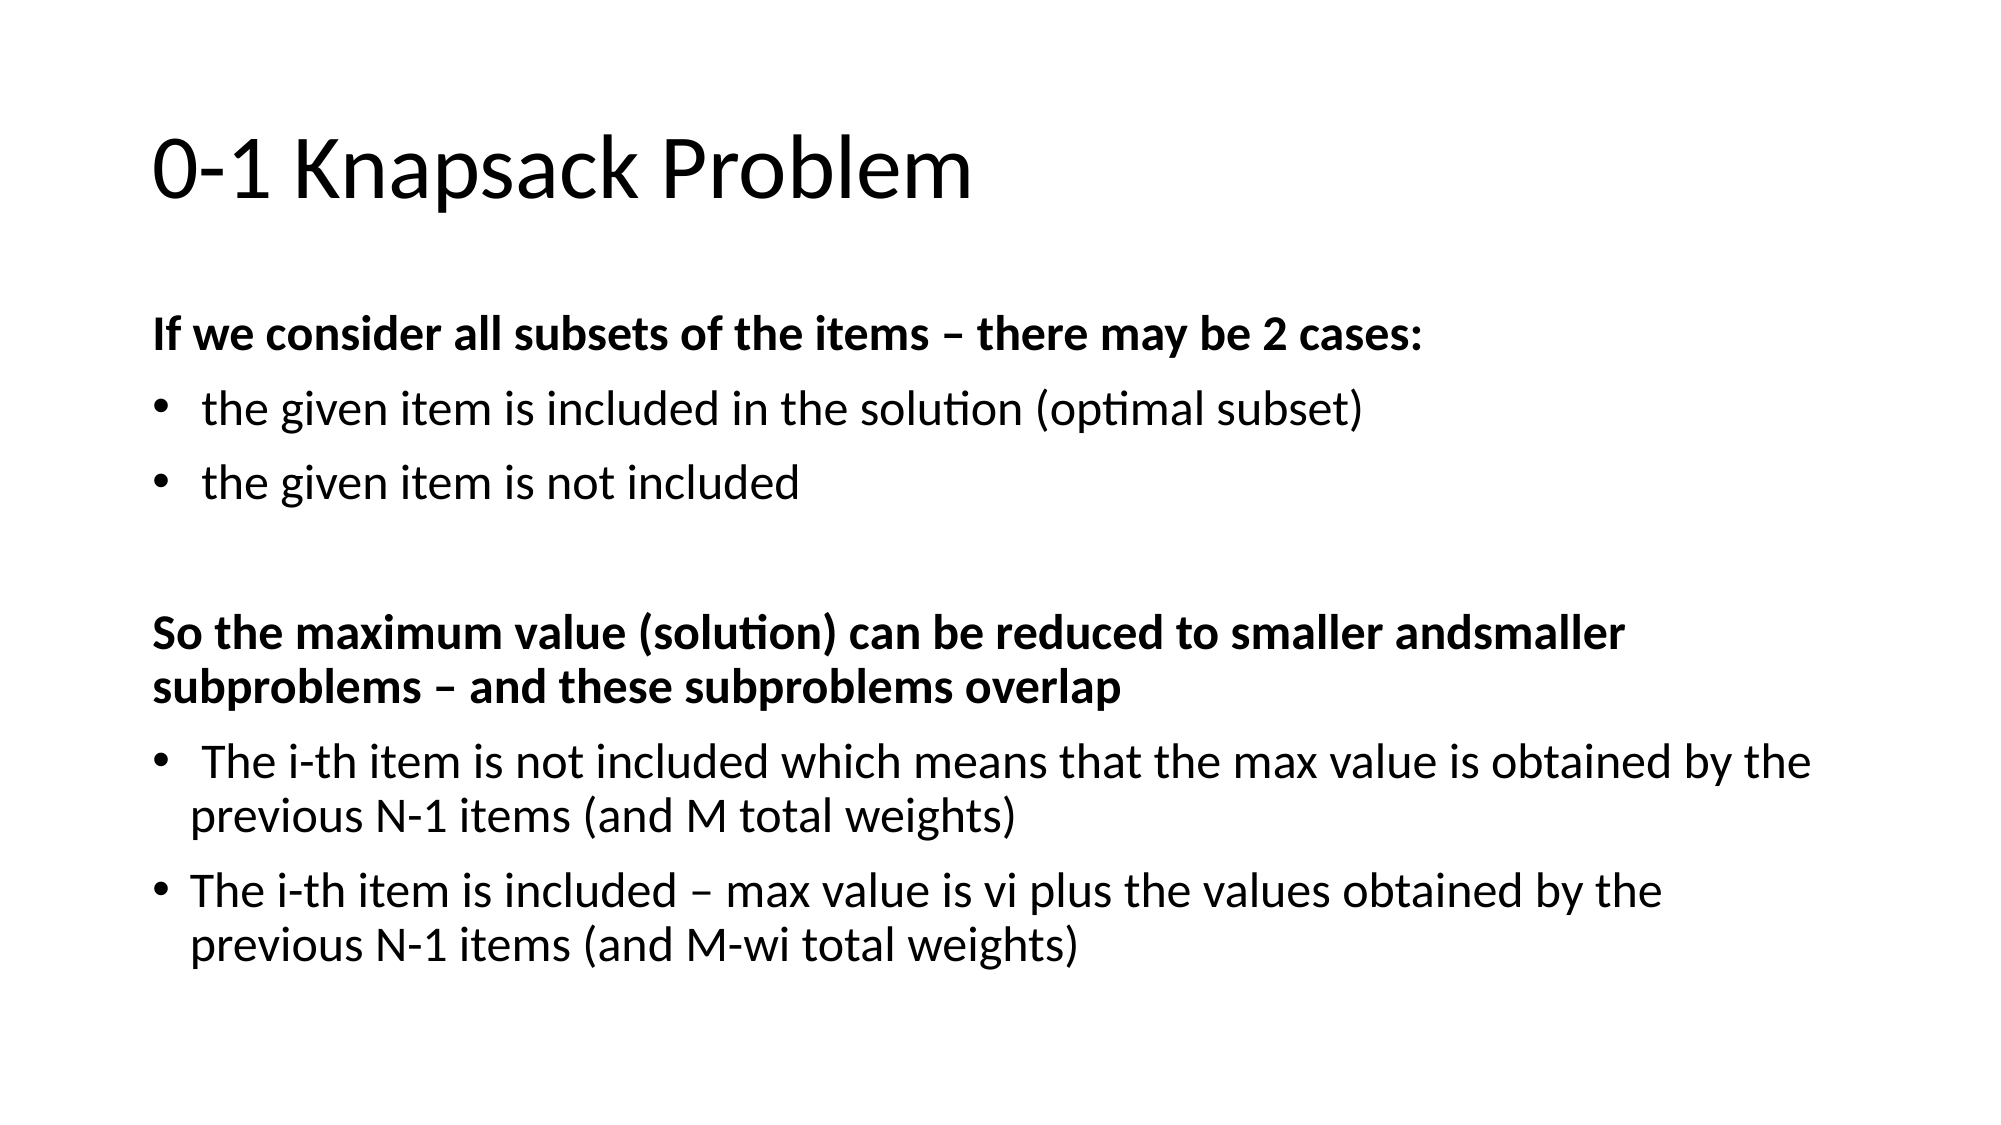

# 0-1 Knapsack Problem
If we consider all subsets of the items – there may be 2 cases:
 the given item is included in the solution (optimal subset)
 the given item is not included

So the maximum value (solution) can be reduced to smaller andsmaller subproblems – and these subproblems overlap
 The i-th item is not included which means that the max value is obtained by the previous N-1 items (and M total weights)
The i-th item is included – max value is vi plus the values obtained by the previous N-1 items (and M-wi total weights)